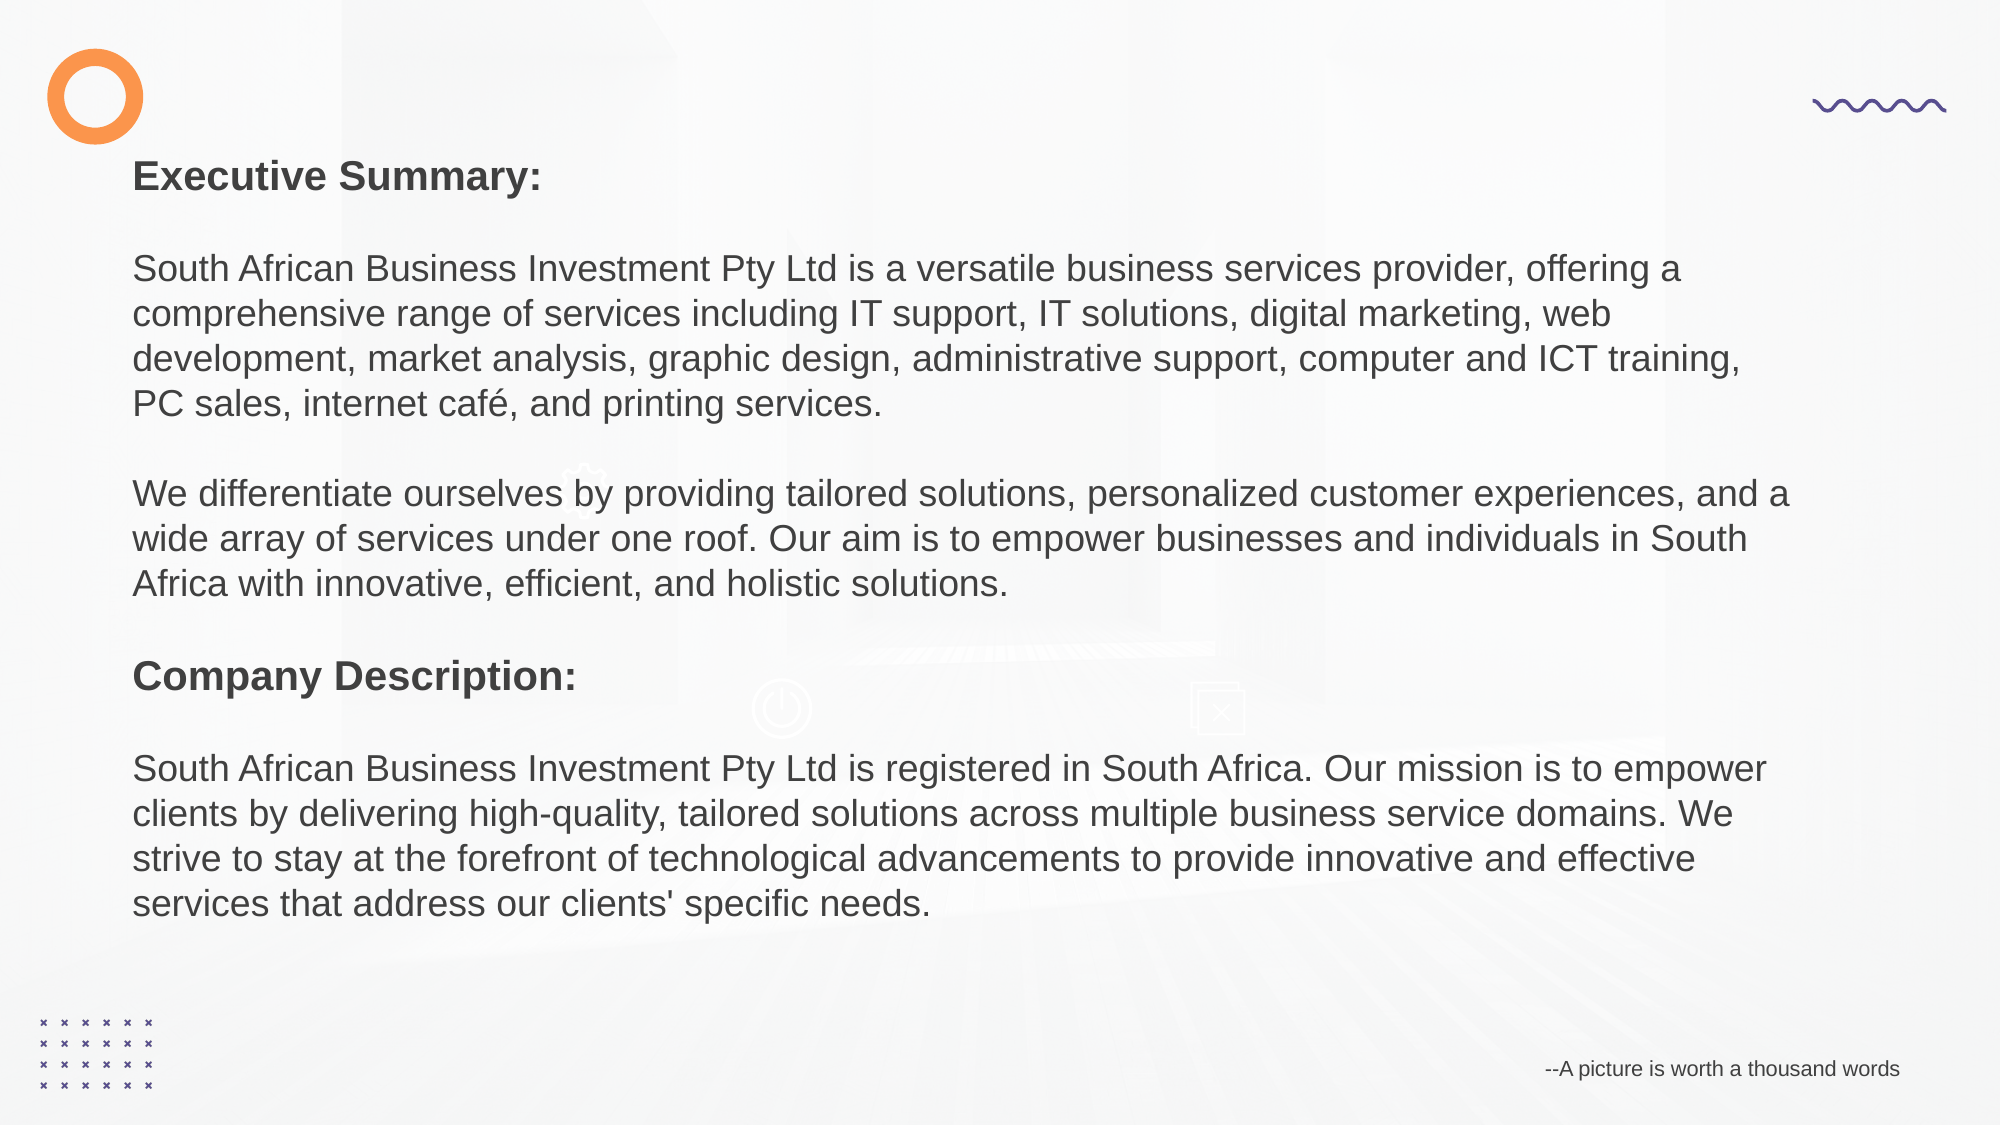

Executive Summary:

South African Business Investment Pty Ltd is a versatile business services provider, offering a comprehensive range of services including IT support, IT solutions, digital marketing, web development, market analysis, graphic design, administrative support, computer and ICT training, PC sales, internet café, and printing services.

We differentiate ourselves by providing tailored solutions, personalized customer experiences, and a wide array of services under one roof. Our aim is to empower businesses and individuals in South Africa with innovative, efficient, and holistic solutions.

Company Description:

South African Business Investment Pty Ltd is registered in South Africa. Our mission is to empower clients by delivering high-quality, tailored solutions across multiple business service domains. We strive to stay at the forefront of technological advancements to provide innovative and effective services that address our clients' specific needs.